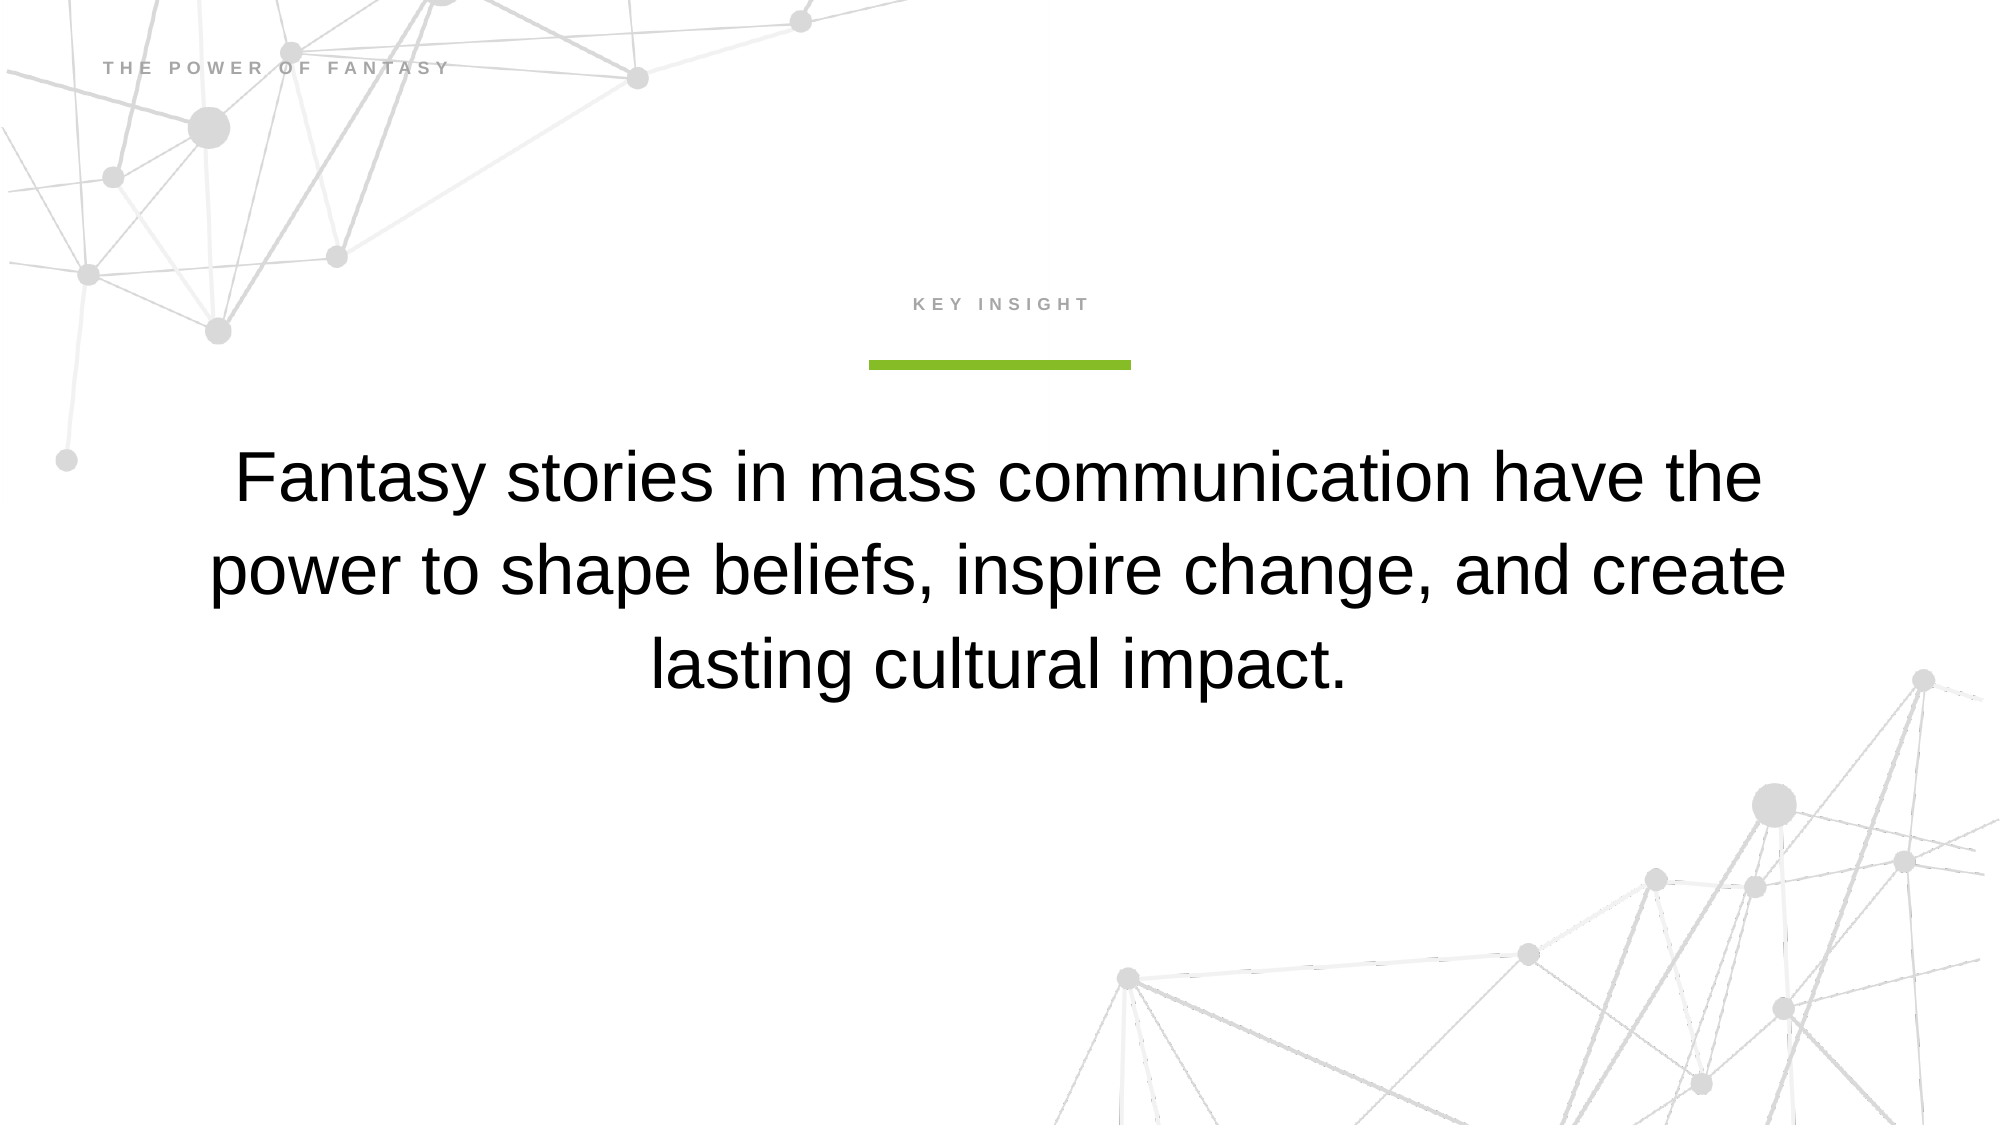

THE POWER OF FANTASY
KEY INSIGHT
Fantasy stories in mass communication have the power to shape beliefs, inspire change, and create lasting cultural impact.